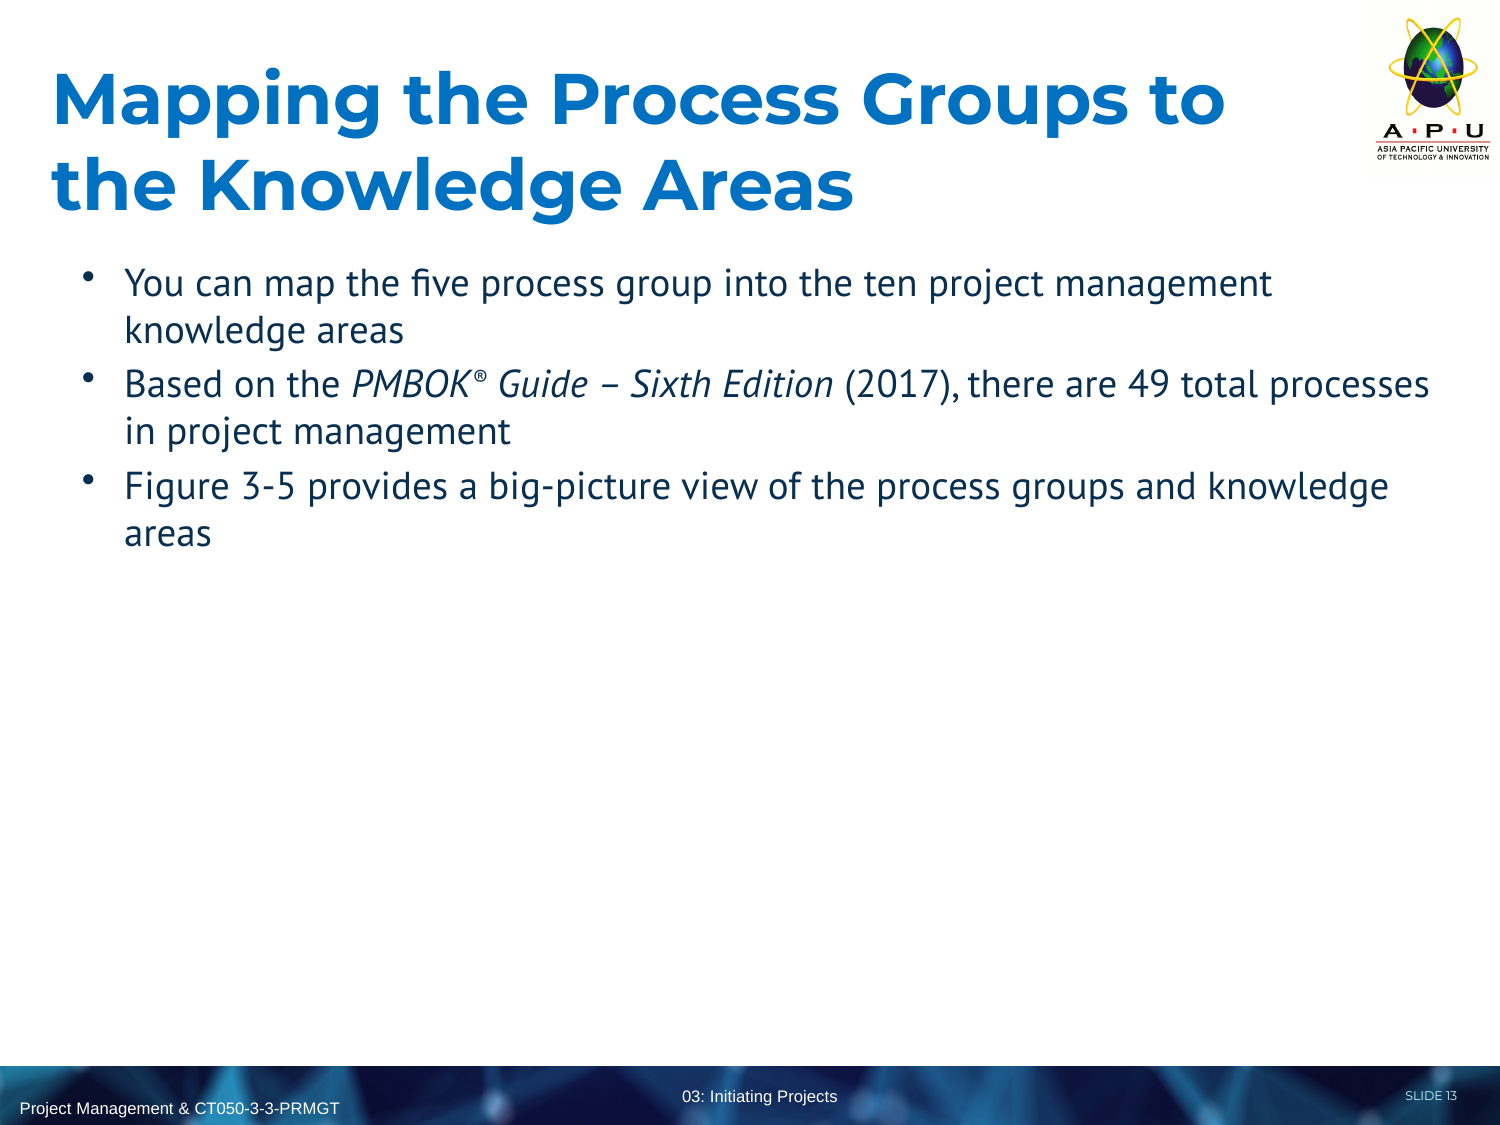

# Mapping the Process Groups to the Knowledge Areas
You can map the five process group into the ten project management knowledge areas
Based on the PMBOK® Guide – Sixth Edition (2017), there are 49 total processes in project management
Figure 3-5 provides a big-picture view of the process groups and knowledge areas